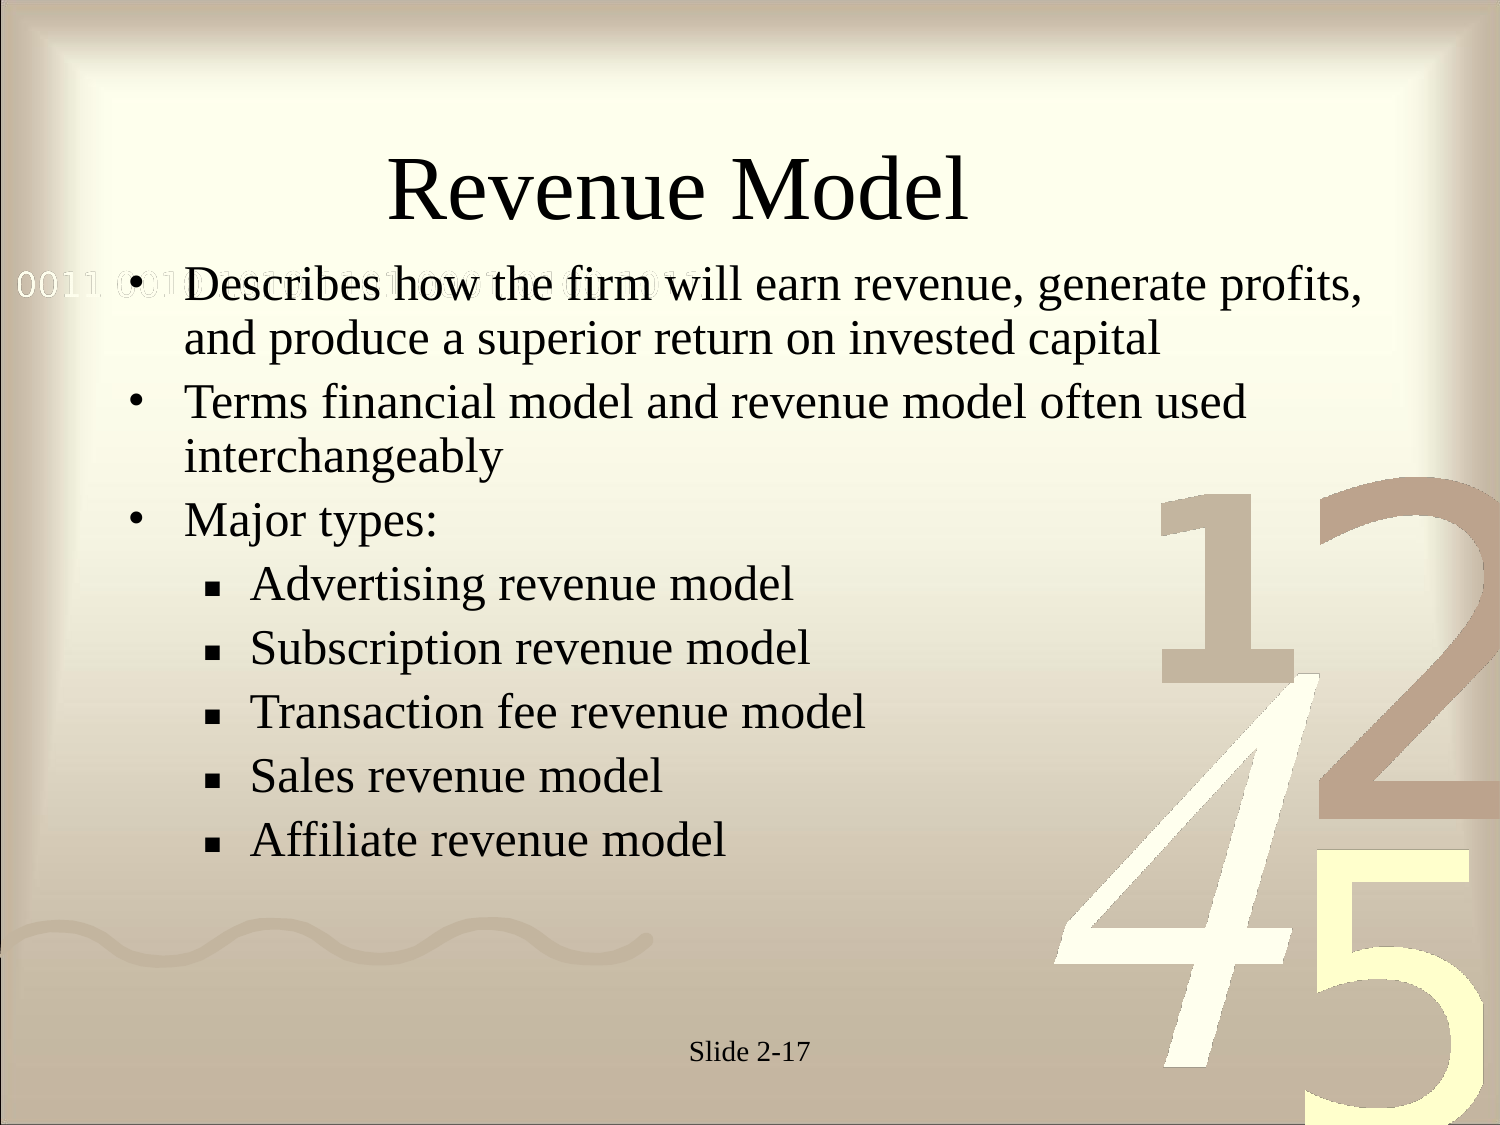

# Revenue Model
Describes how the firm will earn revenue, generate profits, and produce a superior return on invested capital
Terms financial model and revenue model often used interchangeably
Major types:
Advertising revenue model
Subscription revenue model
Transaction fee revenue model
Sales revenue model
Affiliate revenue model
Slide 2-17